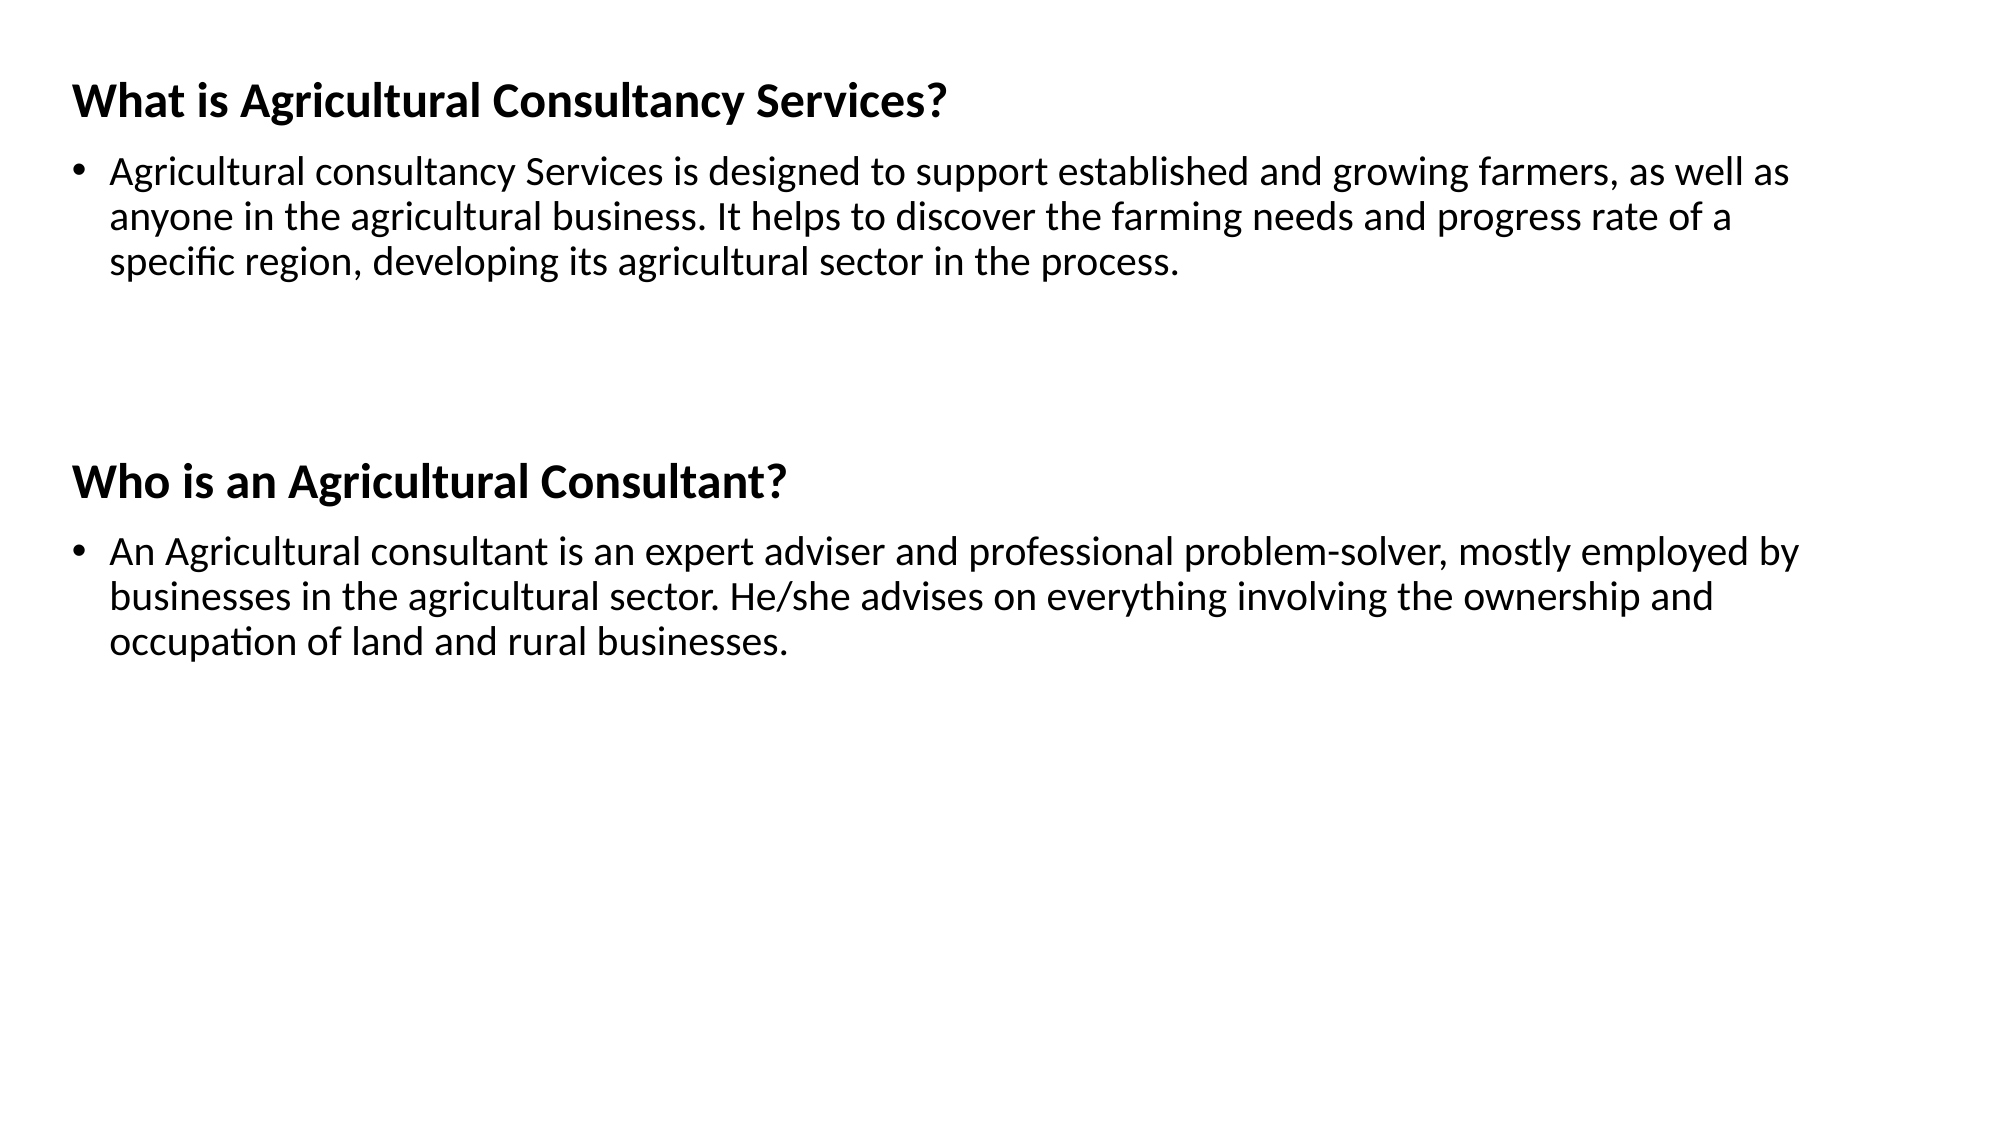

What is Agricultural Consultancy Services?
Agricultural consultancy Services is designed to support established and growing farmers, as well as anyone in the agricultural business. It helps to discover the farming needs and progress rate of a specific region, developing its agricultural sector in the process.

Who is an Agricultural Consultant?
An Agricultural consultant is an expert adviser and professional problem-solver, mostly employed by businesses in the agricultural sector. He/she advises on everything involving the ownership and occupation of land and rural businesses.